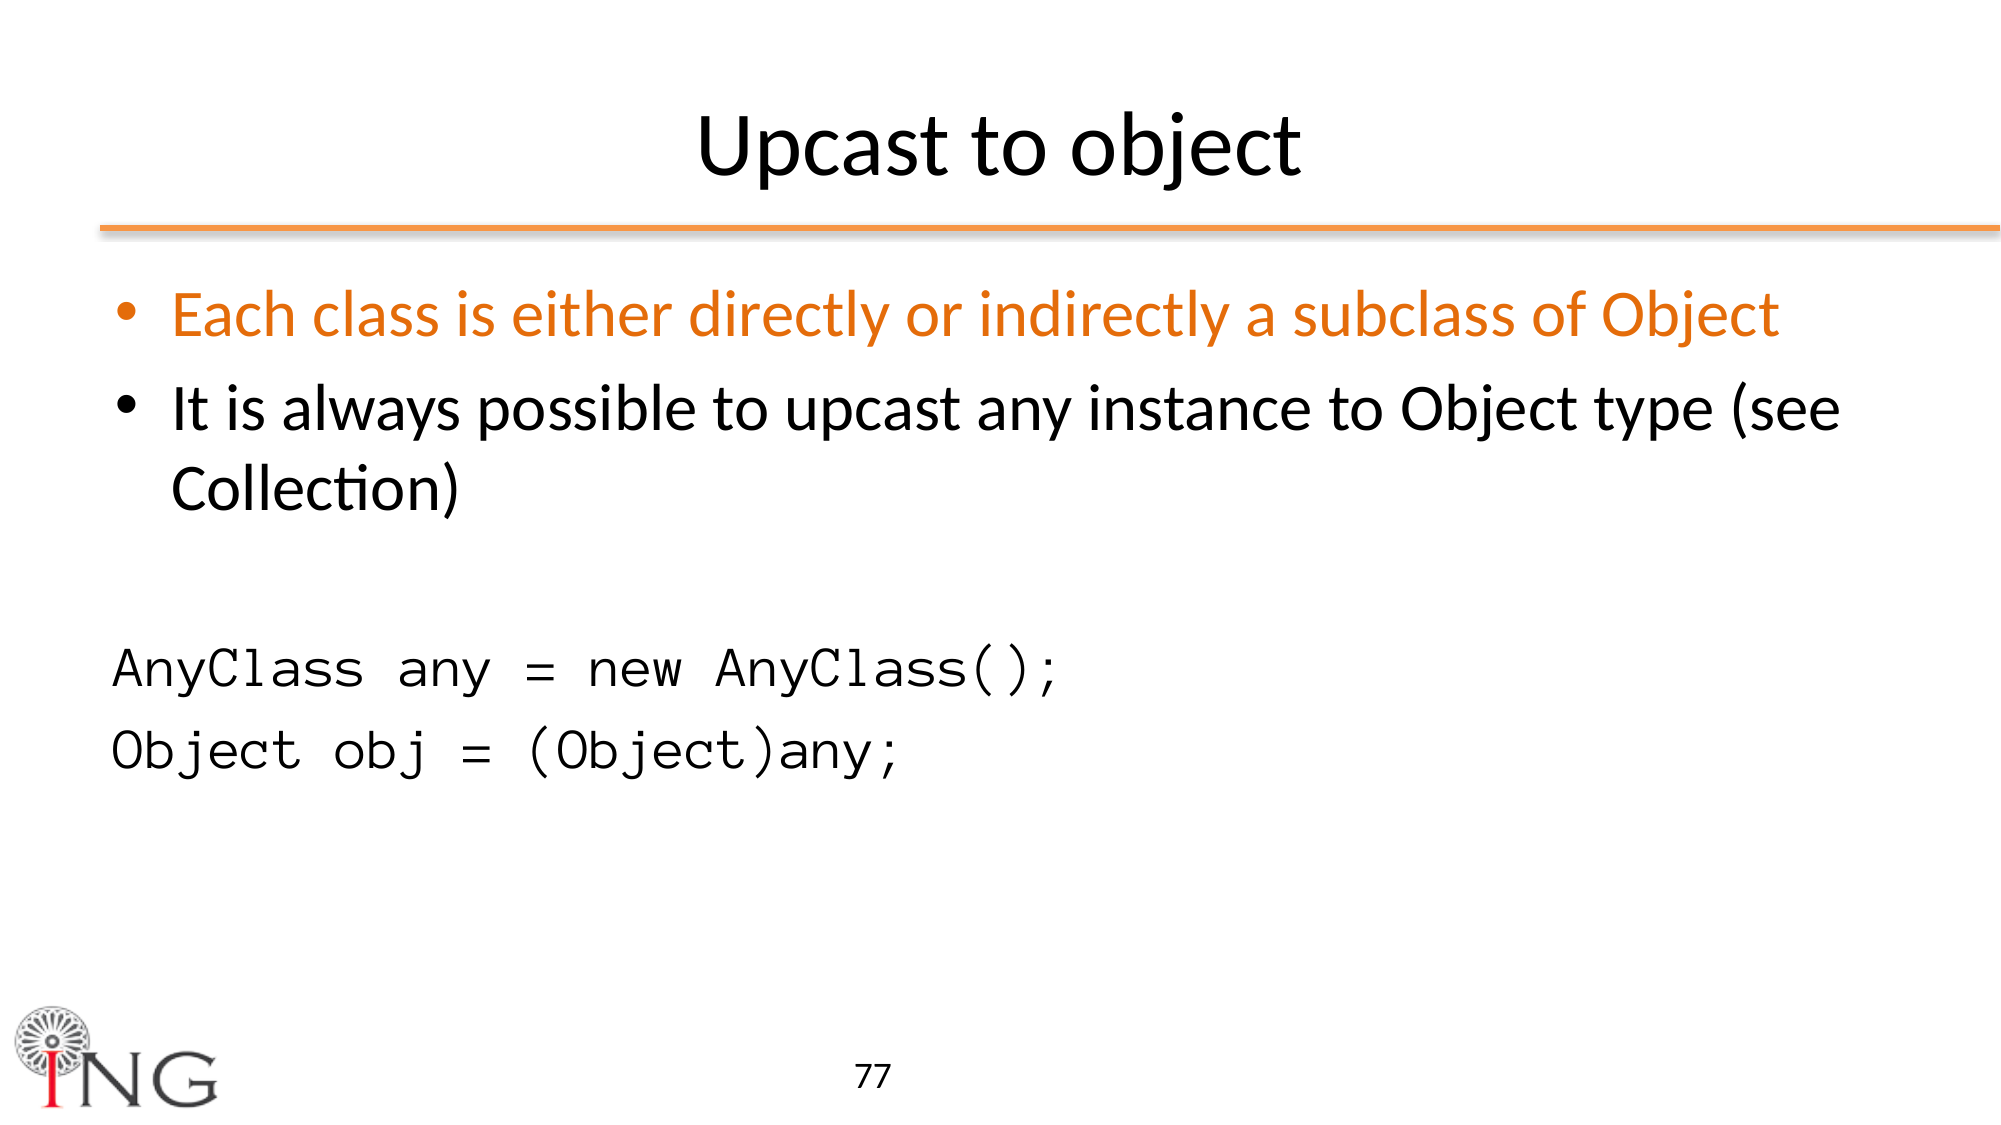

# Upcast to object
Each class is either directly or indirectly a subclass of Object
It is always possible to upcast any instance to Object type (see Collection)

AnyClass any = new AnyClass();
Object obj = (Object)any;
77